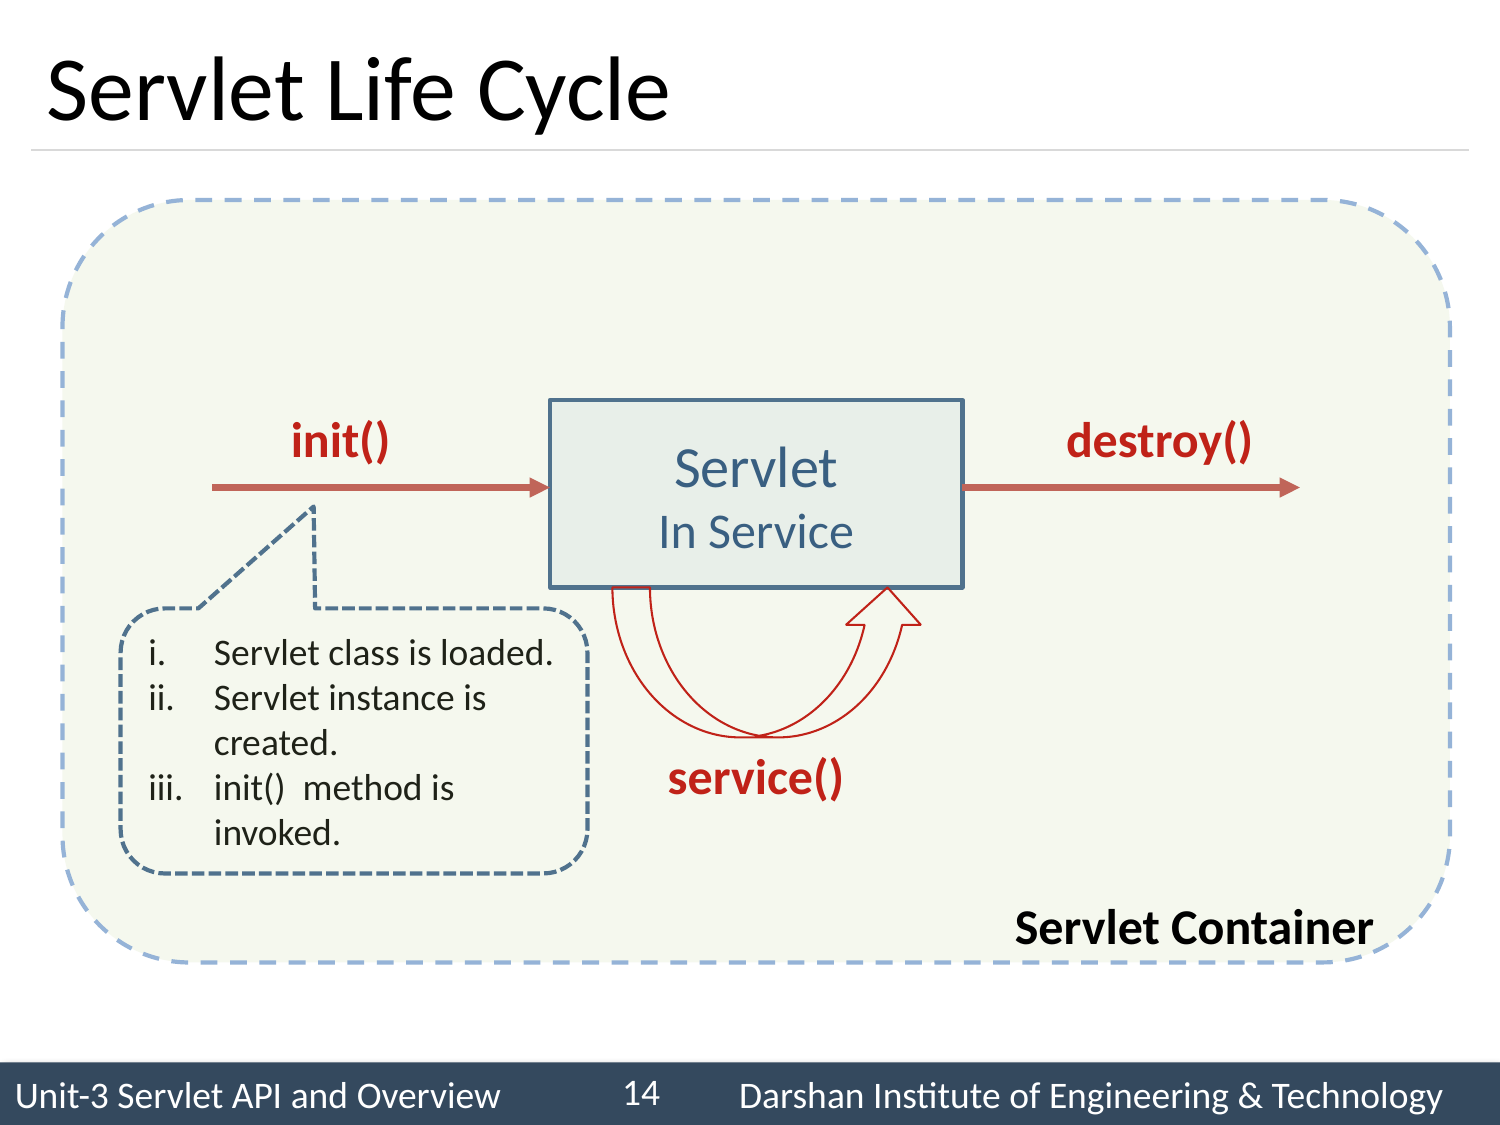

# Servlet Life Cycle

init()
destroy()
Servlet
In Service

Servlet class is loaded.
Servlet instance is created.
init()  method is invoked.
service()

Servlet Container
14